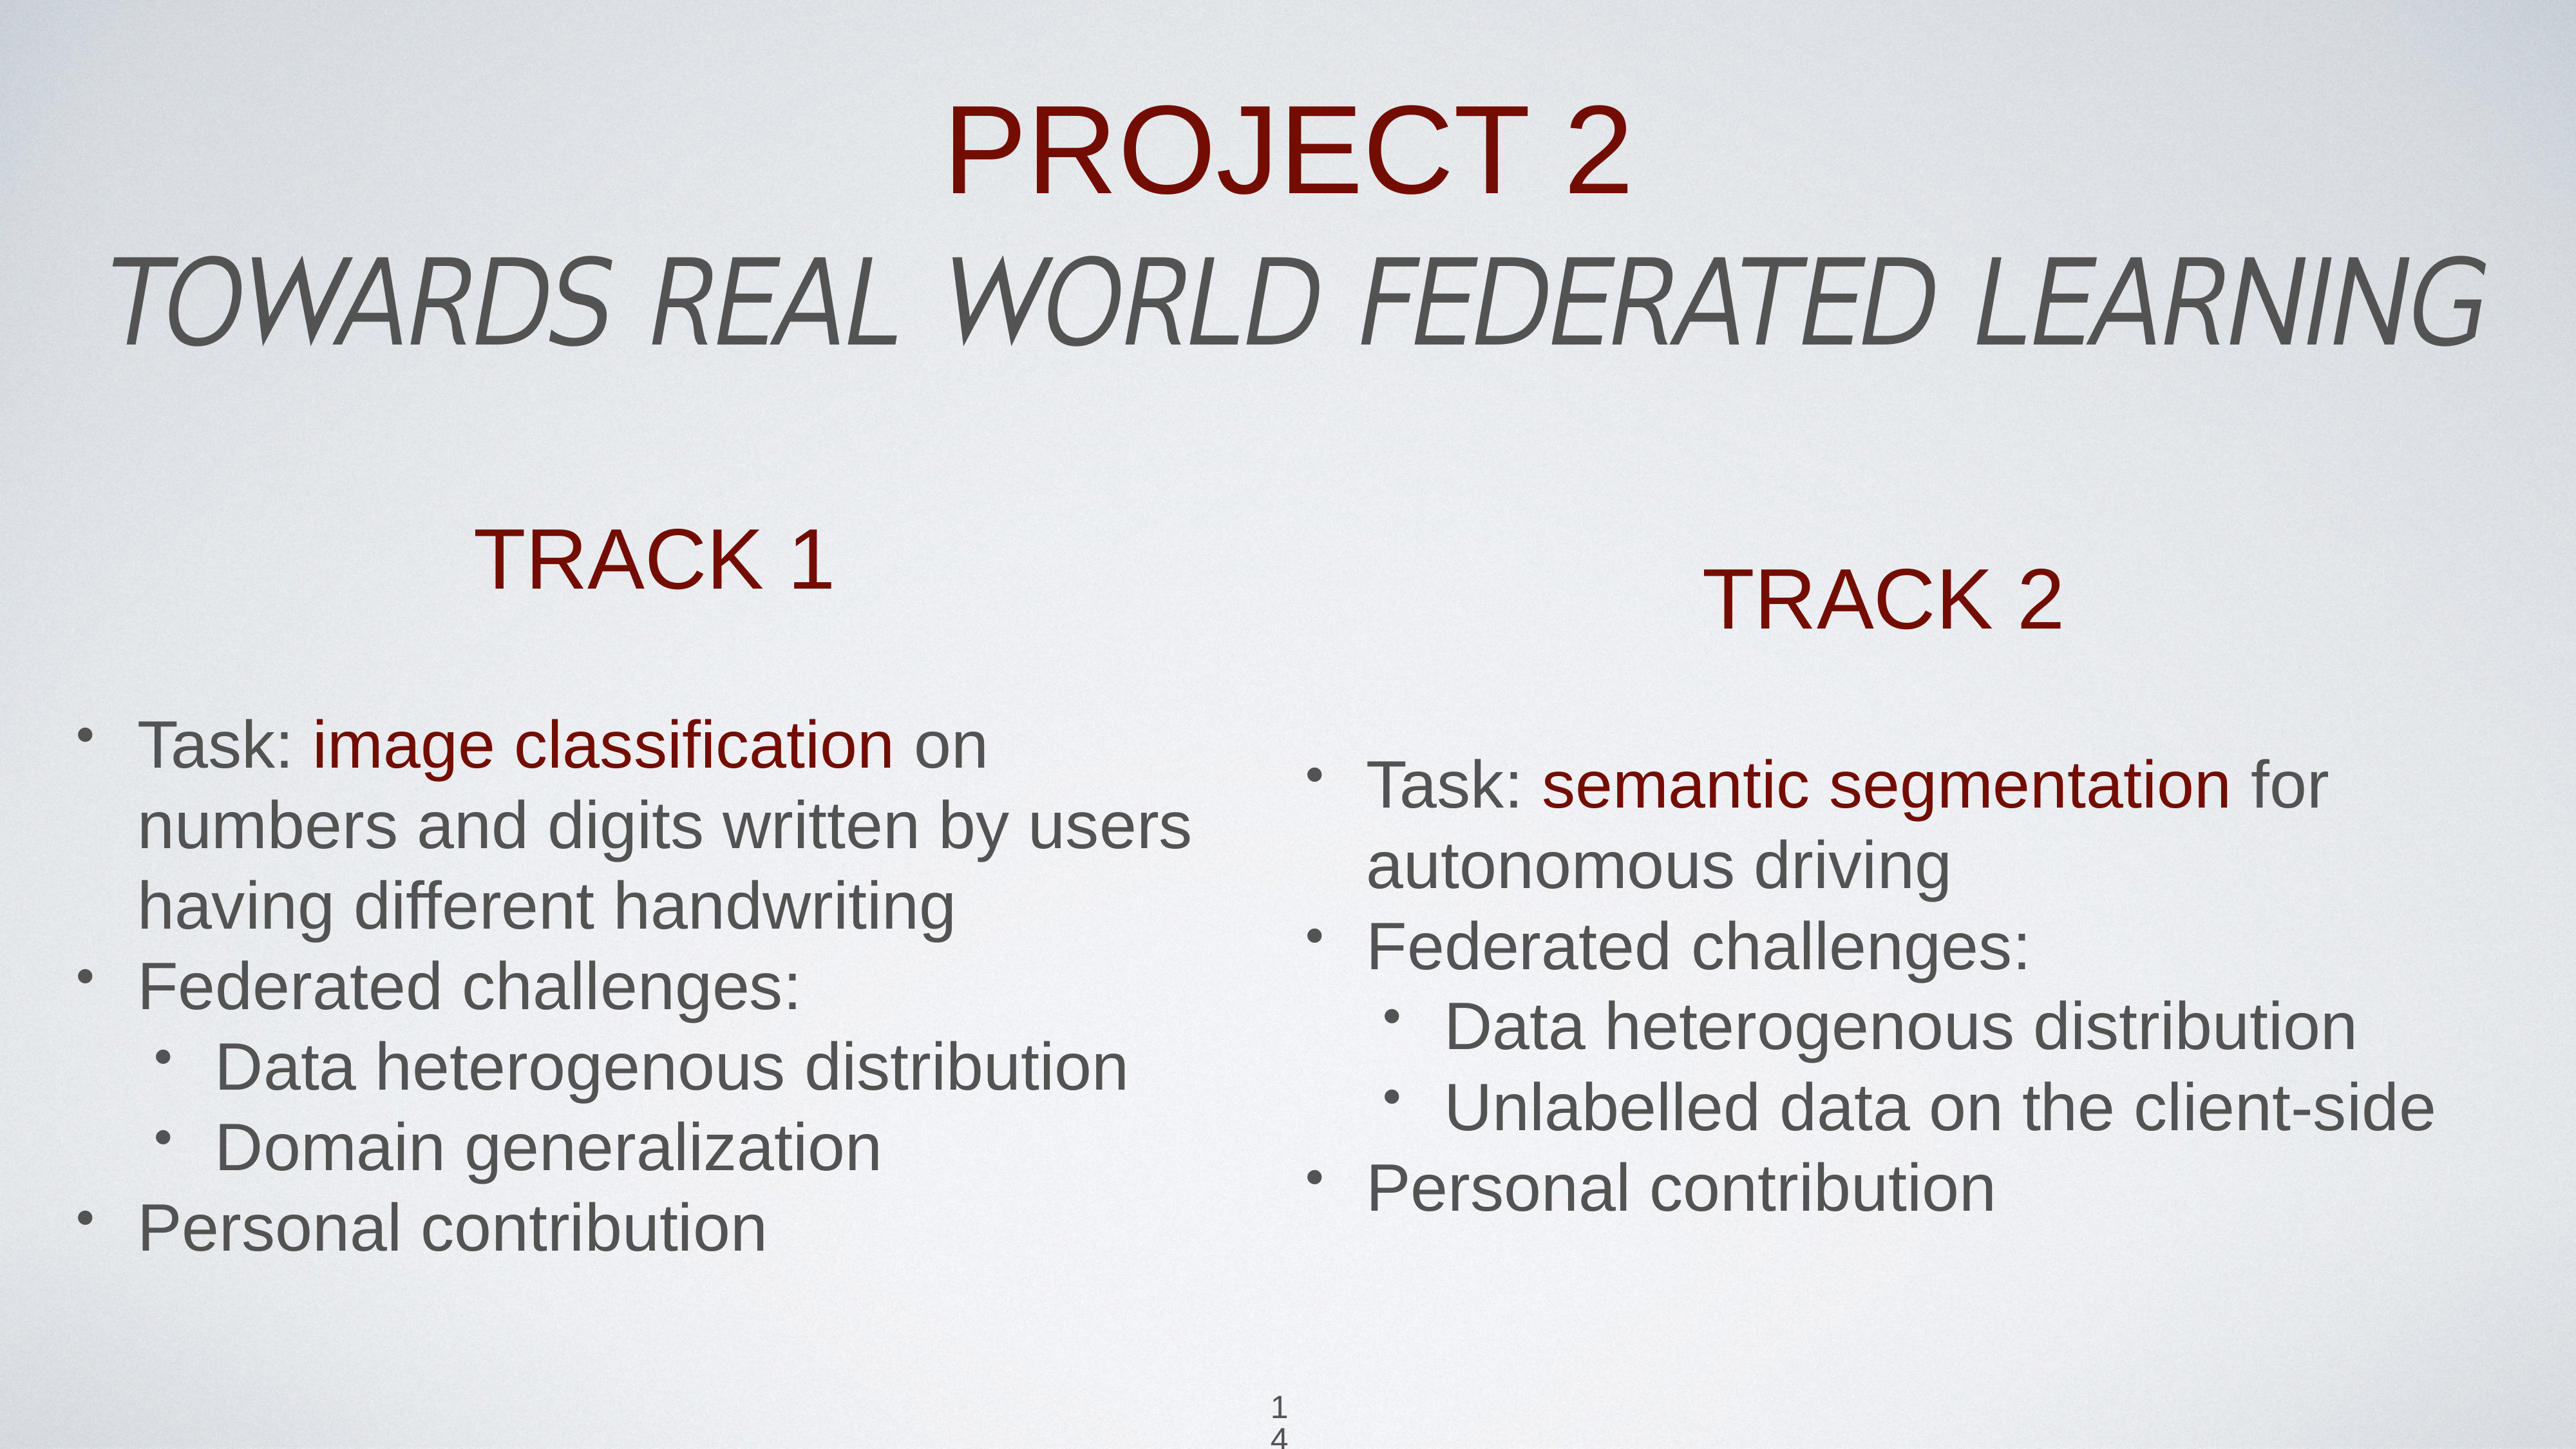

# Project 2
towards real world federated learning
TRACK 1

Task: image classification on numbers and digits written by users having different handwriting
Federated challenges:
Data heterogenous distribution
Domain generalization
Personal contribution
TRACK 2

Task: semantic segmentation for autonomous driving
Federated challenges:
Data heterogenous distribution
Unlabelled data on the client-side
Personal contribution
14